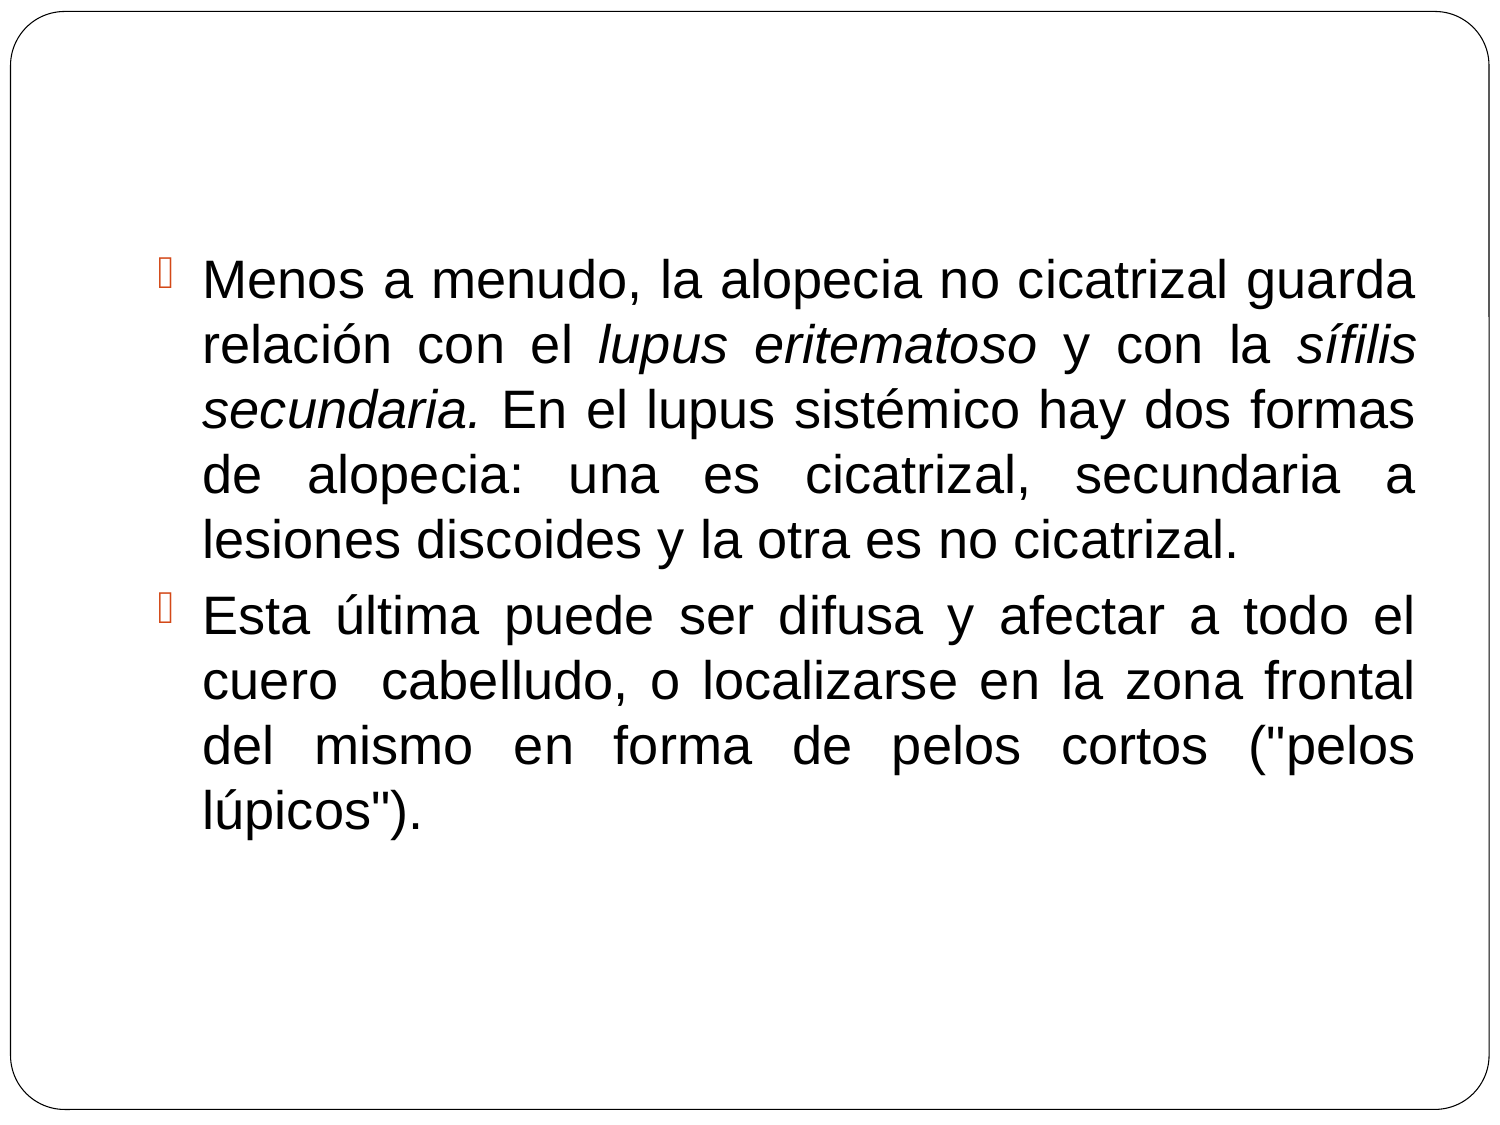

#
Menos a menudo, la alopecia no cicatrizal guarda relación con el lupus eritematoso y con la sífilis secundaria. En el lupus sistémico hay dos formas de alopecia: una es cicatrizal, secundaria a lesiones discoides y la otra es no cicatrizal.
Esta última puede ser difusa y afectar a todo el cuero  cabelludo, o localizarse en la zona frontal del mismo en forma de pelos cortos ("pelos lúpicos").